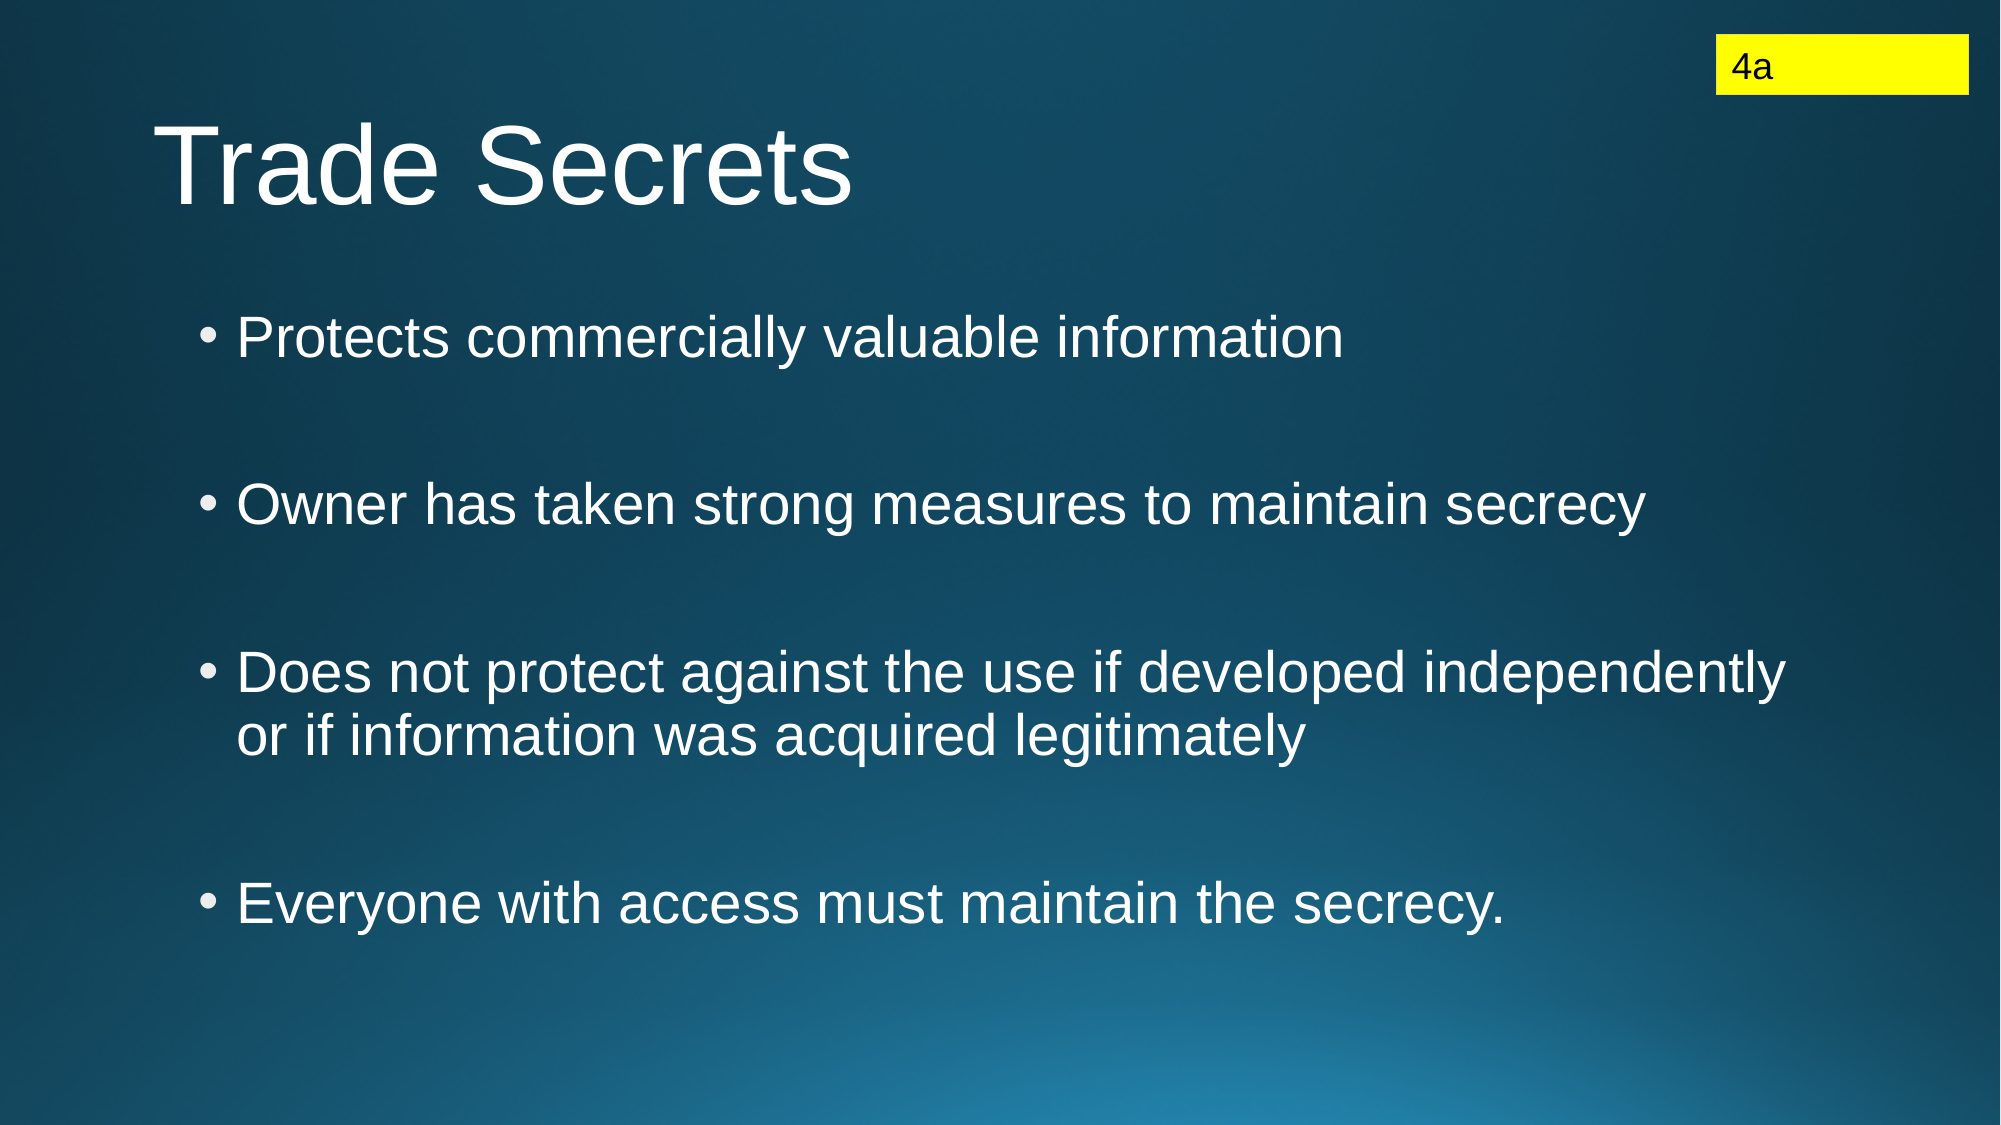

4a
# Trade Secrets
Protects commercially valuable information

Owner has taken strong measures to maintain secrecy

Does not protect against the use if developed independently or if information was acquired legitimately

Everyone with access must maintain the secrecy.